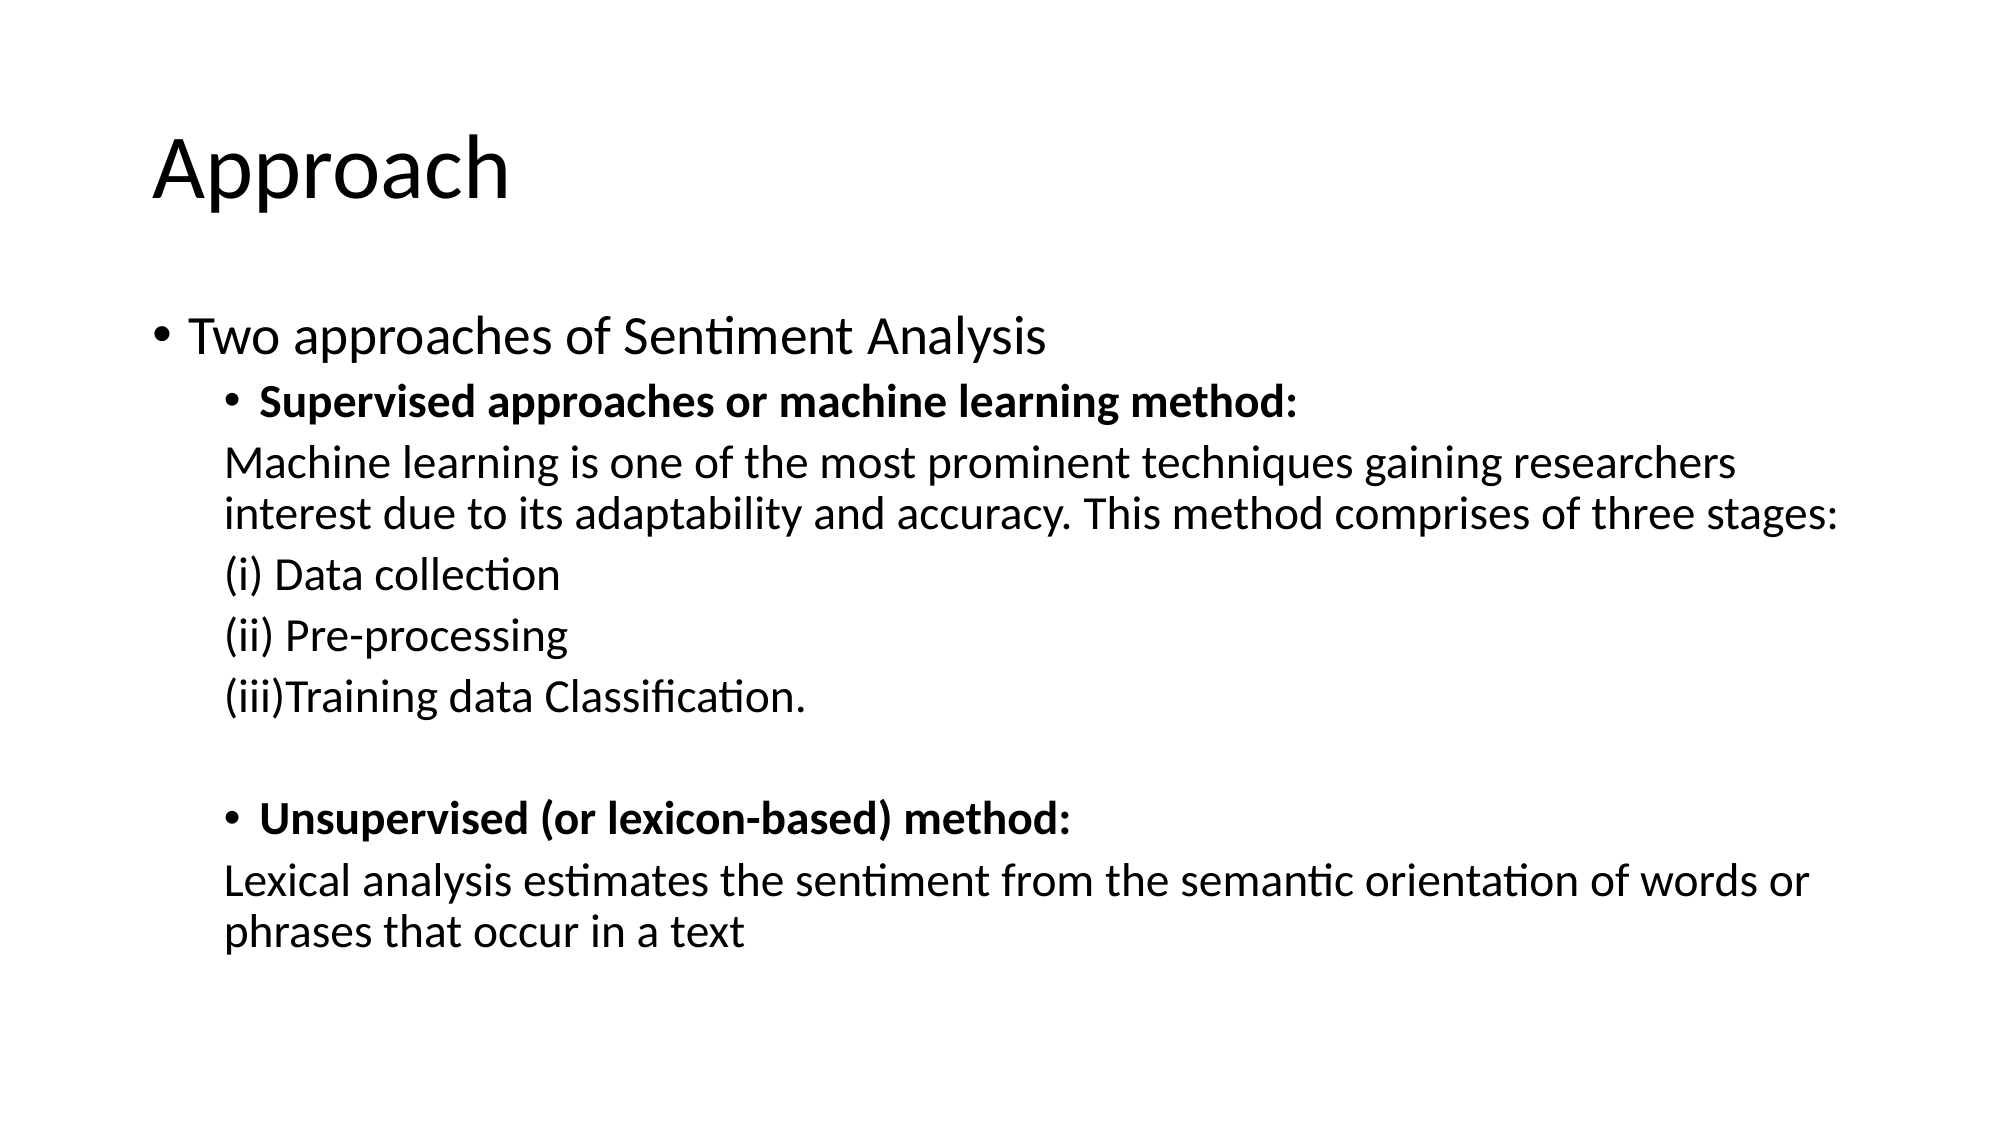

# Approach
Two approaches of Sentiment Analysis
Supervised approaches or machine learning method:
Machine learning is one of the most prominent techniques gaining researchers interest due to its adaptability and accuracy. This method comprises of three stages:
	(i) Data collection
	(ii) Pre-processing
	(iii)Training data Classification.

Unsupervised (or lexicon-based) method:
Lexical analysis estimates the sentiment from the semantic orientation of words or phrases that occur in a text